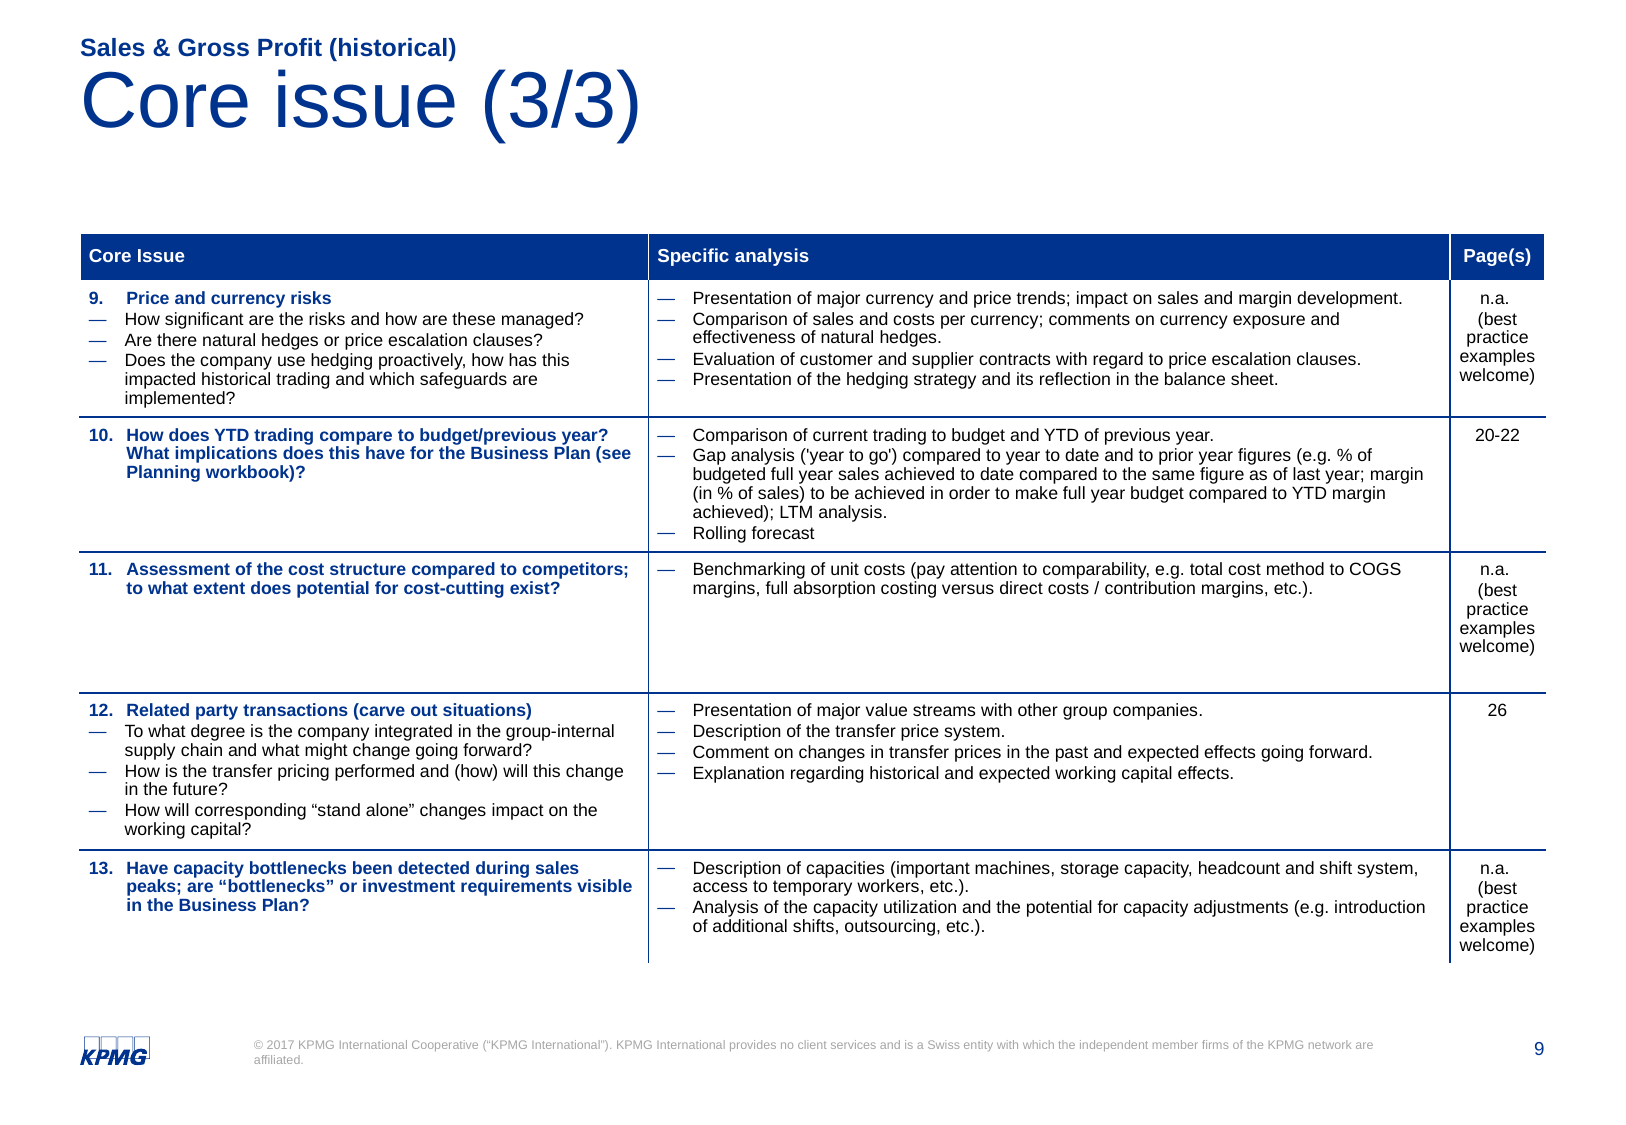

Sales & Gross Profit (historical)
# Core issue (3/3)
| Core Issue | Specific analysis | Page(s) |
| --- | --- | --- |
| Price and currency risks How significant are the risks and how are these managed? Are there natural hedges or price escalation clauses? Does the company use hedging proactively, how has this impacted historical trading and which safeguards are implemented? | Presentation of major currency and price trends; impact on sales and margin development. Comparison of sales and costs per currency; comments on currency exposure and effectiveness of natural hedges. Evaluation of customer and supplier contracts with regard to price escalation clauses. Presentation of the hedging strategy and its reflection in the balance sheet. | n.a. (best practice examples welcome) |
| How does YTD trading compare to budget/previous year? What implications does this have for the Business Plan (see Planning workbook)? | Comparison of current trading to budget and YTD of previous year. Gap analysis ('year to go') compared to year to date and to prior year figures (e.g. % of budgeted full year sales achieved to date compared to the same figure as of last year; margin (in % of sales) to be achieved in order to make full year budget compared to YTD margin achieved); LTM analysis. Rolling forecast | 20-22 |
| Assessment of the cost structure compared to competitors; to what extent does potential for cost-cutting exist? | Benchmarking of unit costs (pay attention to comparability, e.g. total cost method to COGS margins, full absorption costing versus direct costs / contribution margins, etc.). | n.a. (best practice examples welcome) |
| Related party transactions (carve out situations) To what degree is the company integrated in the group-internal supply chain and what might change going forward? How is the transfer pricing performed and (how) will this change in the future? How will corresponding “stand alone” changes impact on the working capital? | Presentation of major value streams with other group companies. Description of the transfer price system. Comment on changes in transfer prices in the past and expected effects going forward. Explanation regarding historical and expected working capital effects. | 26 |
| Have capacity bottlenecks been detected during sales peaks; are “bottlenecks” or investment requirements visible in the Business Plan? | Description of capacities (important machines, storage capacity, headcount and shift system, access to temporary workers, etc.). Analysis of the capacity utilization and the potential for capacity adjustments (e.g. introduction of additional shifts, outsourcing, etc.). | n.a. (best practice examples welcome) |